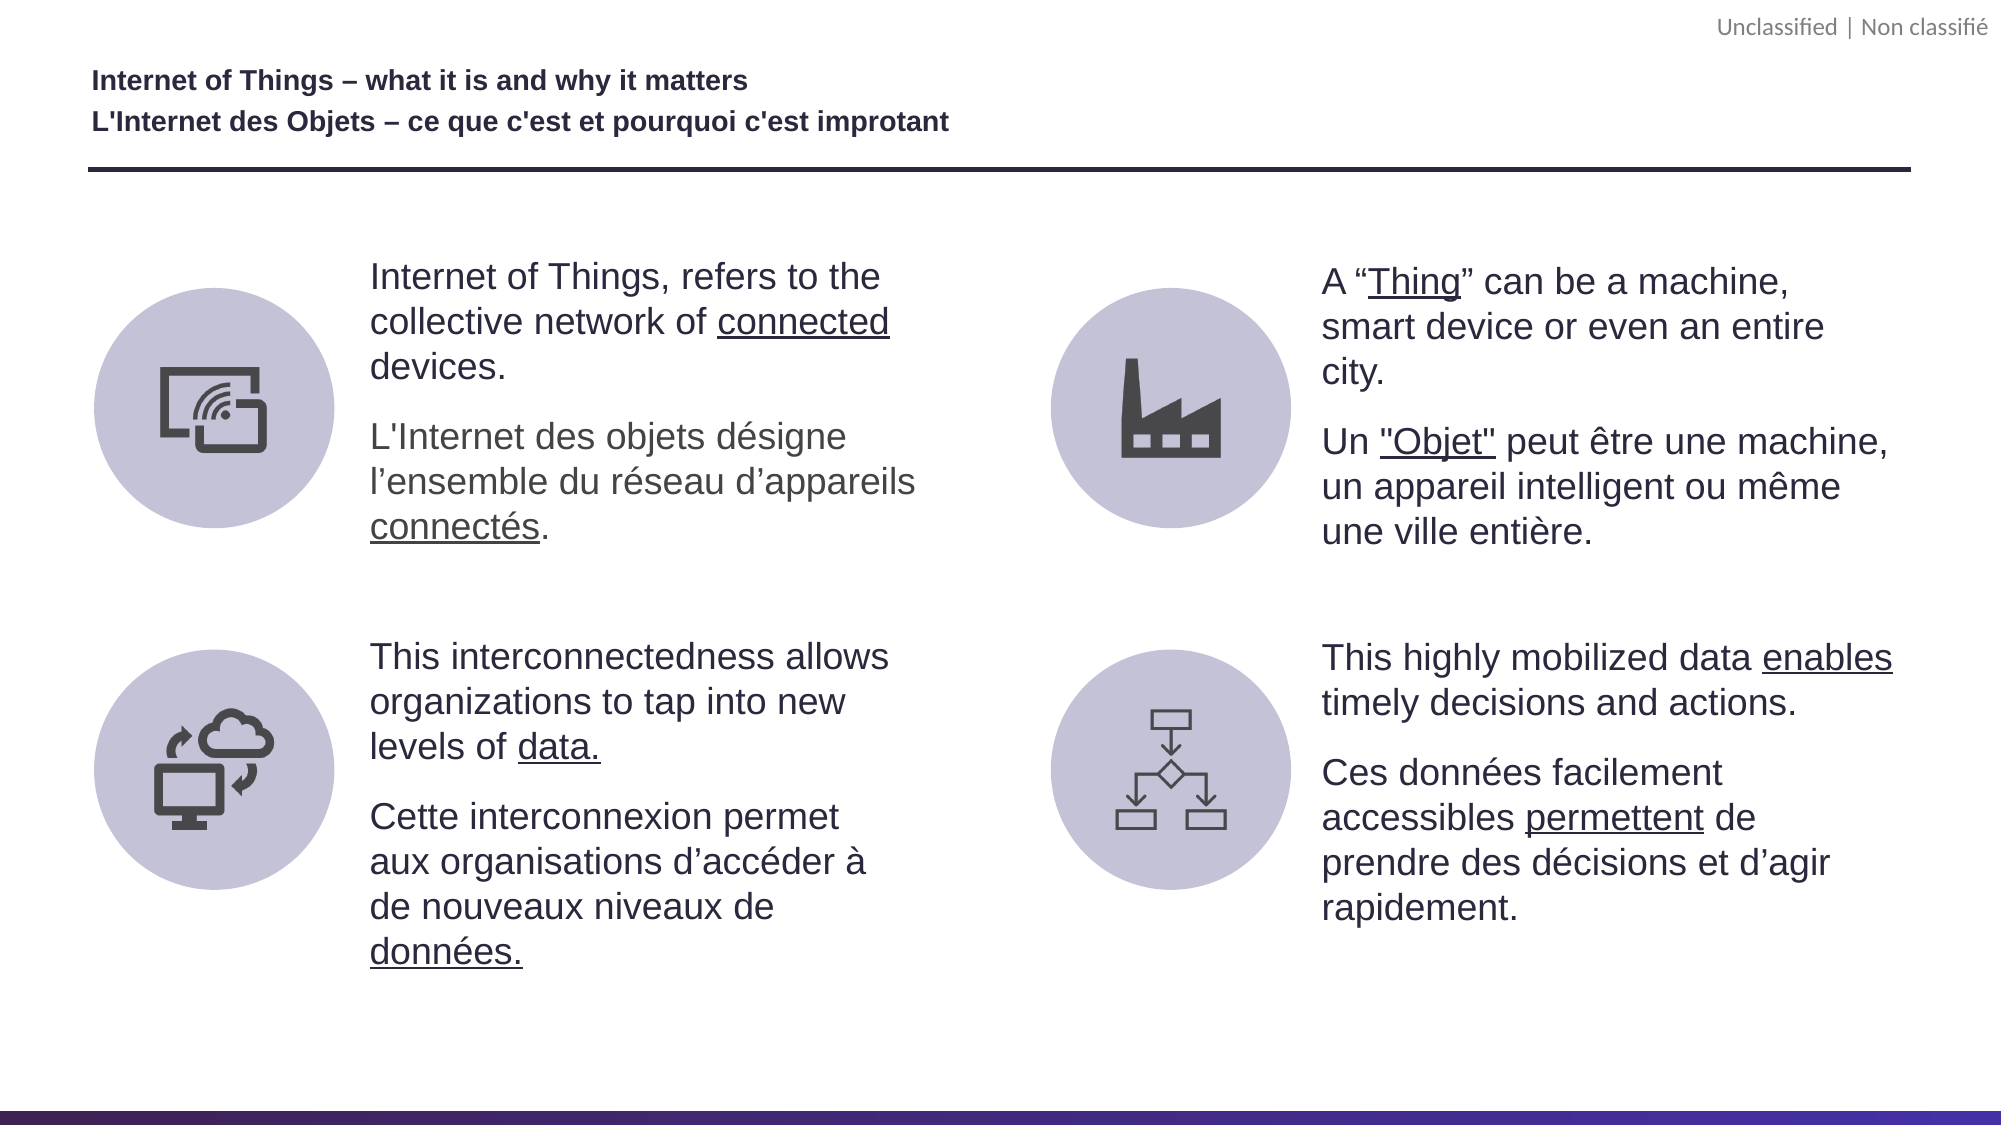

# Internet of Things – what it is and why it matters L'Internet des Objets – ce que c'est et pourquoi c'est improtant

Internet of Things, refers to the collective network of connected devices.
L'Internet des objets désigne l’ensemble du réseau d’appareils connectés.

A “Thing” can be a machine, smart device or even an entire city.
Un "Objet" peut être une machine, un appareil intelligent ou même une ville entière.

This interconnectedness allows organizations to tap into new levels of data.
Cette interconnexion permet aux organisations d’accéder à de nouveaux niveaux de données.

This highly mobilized data enables timely decisions and actions.
Ces données facilement accessibles permettent de prendre des décisions et d’agir rapidement.